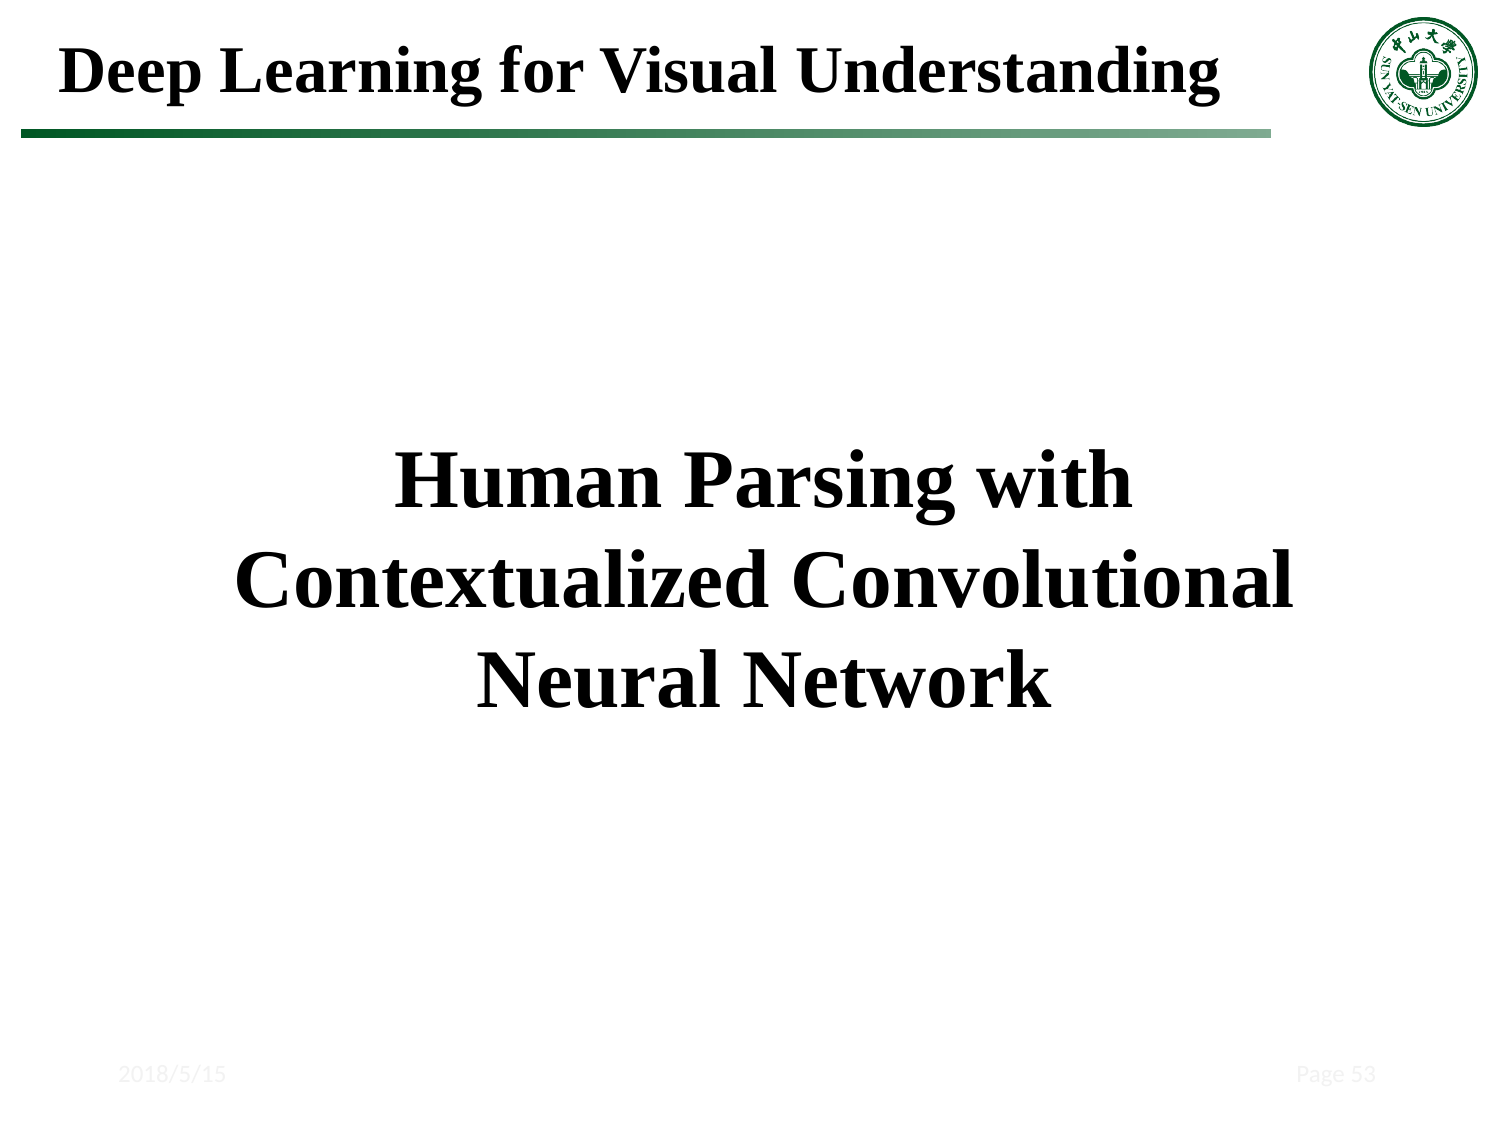

Deep Learning for Visual Understanding
Human Parsing with Contextualized Convolutional Neural Network
2018/5/15
Page 53